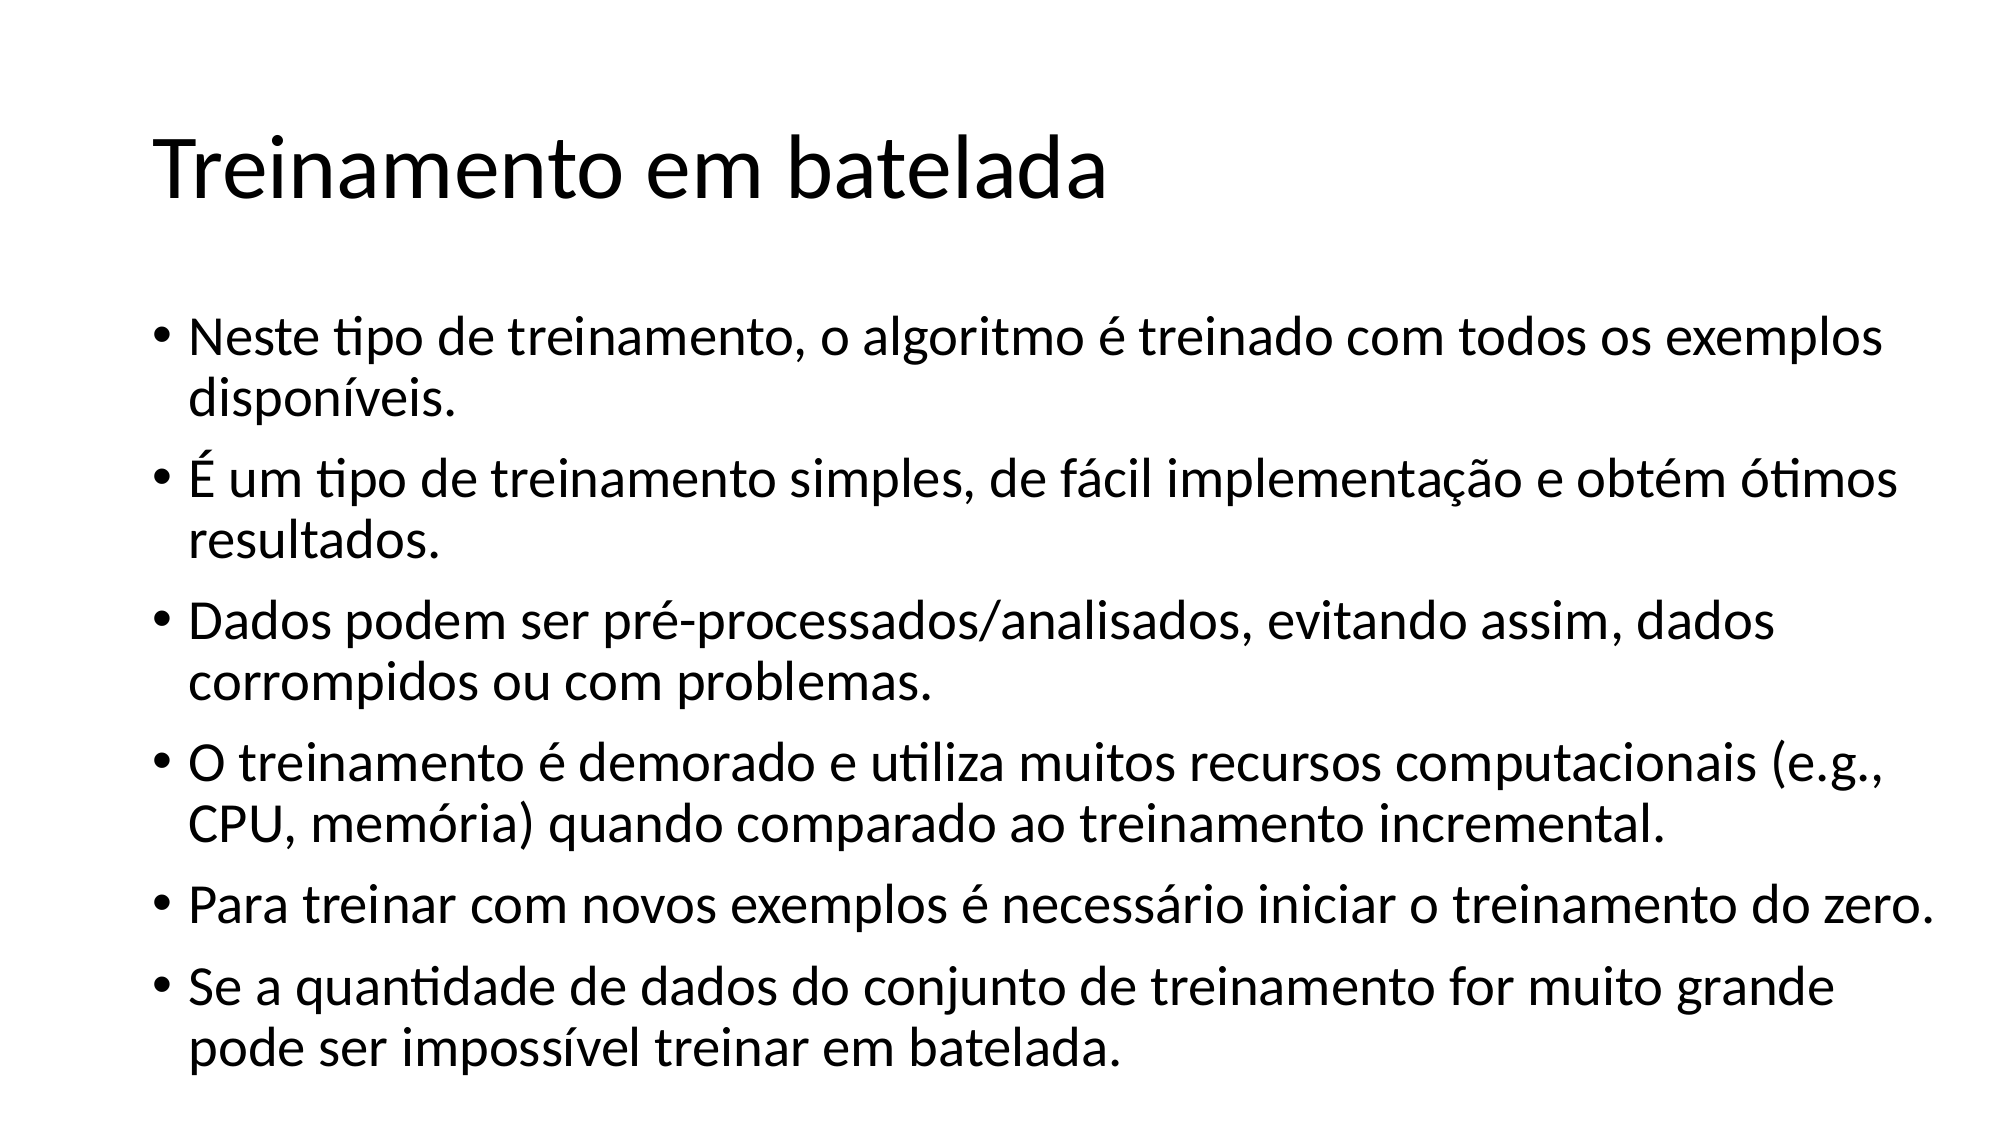

# Treinamento em batelada
Neste tipo de treinamento, o algoritmo é treinado com todos os exemplos disponíveis.
É um tipo de treinamento simples, de fácil implementação e obtém ótimos resultados.
Dados podem ser pré-processados/analisados, evitando assim, dados corrompidos ou com problemas.
O treinamento é demorado e utiliza muitos recursos computacionais (e.g., CPU, memória) quando comparado ao treinamento incremental.
Para treinar com novos exemplos é necessário iniciar o treinamento do zero.
Se a quantidade de dados do conjunto de treinamento for muito grande pode ser impossível treinar em batelada.